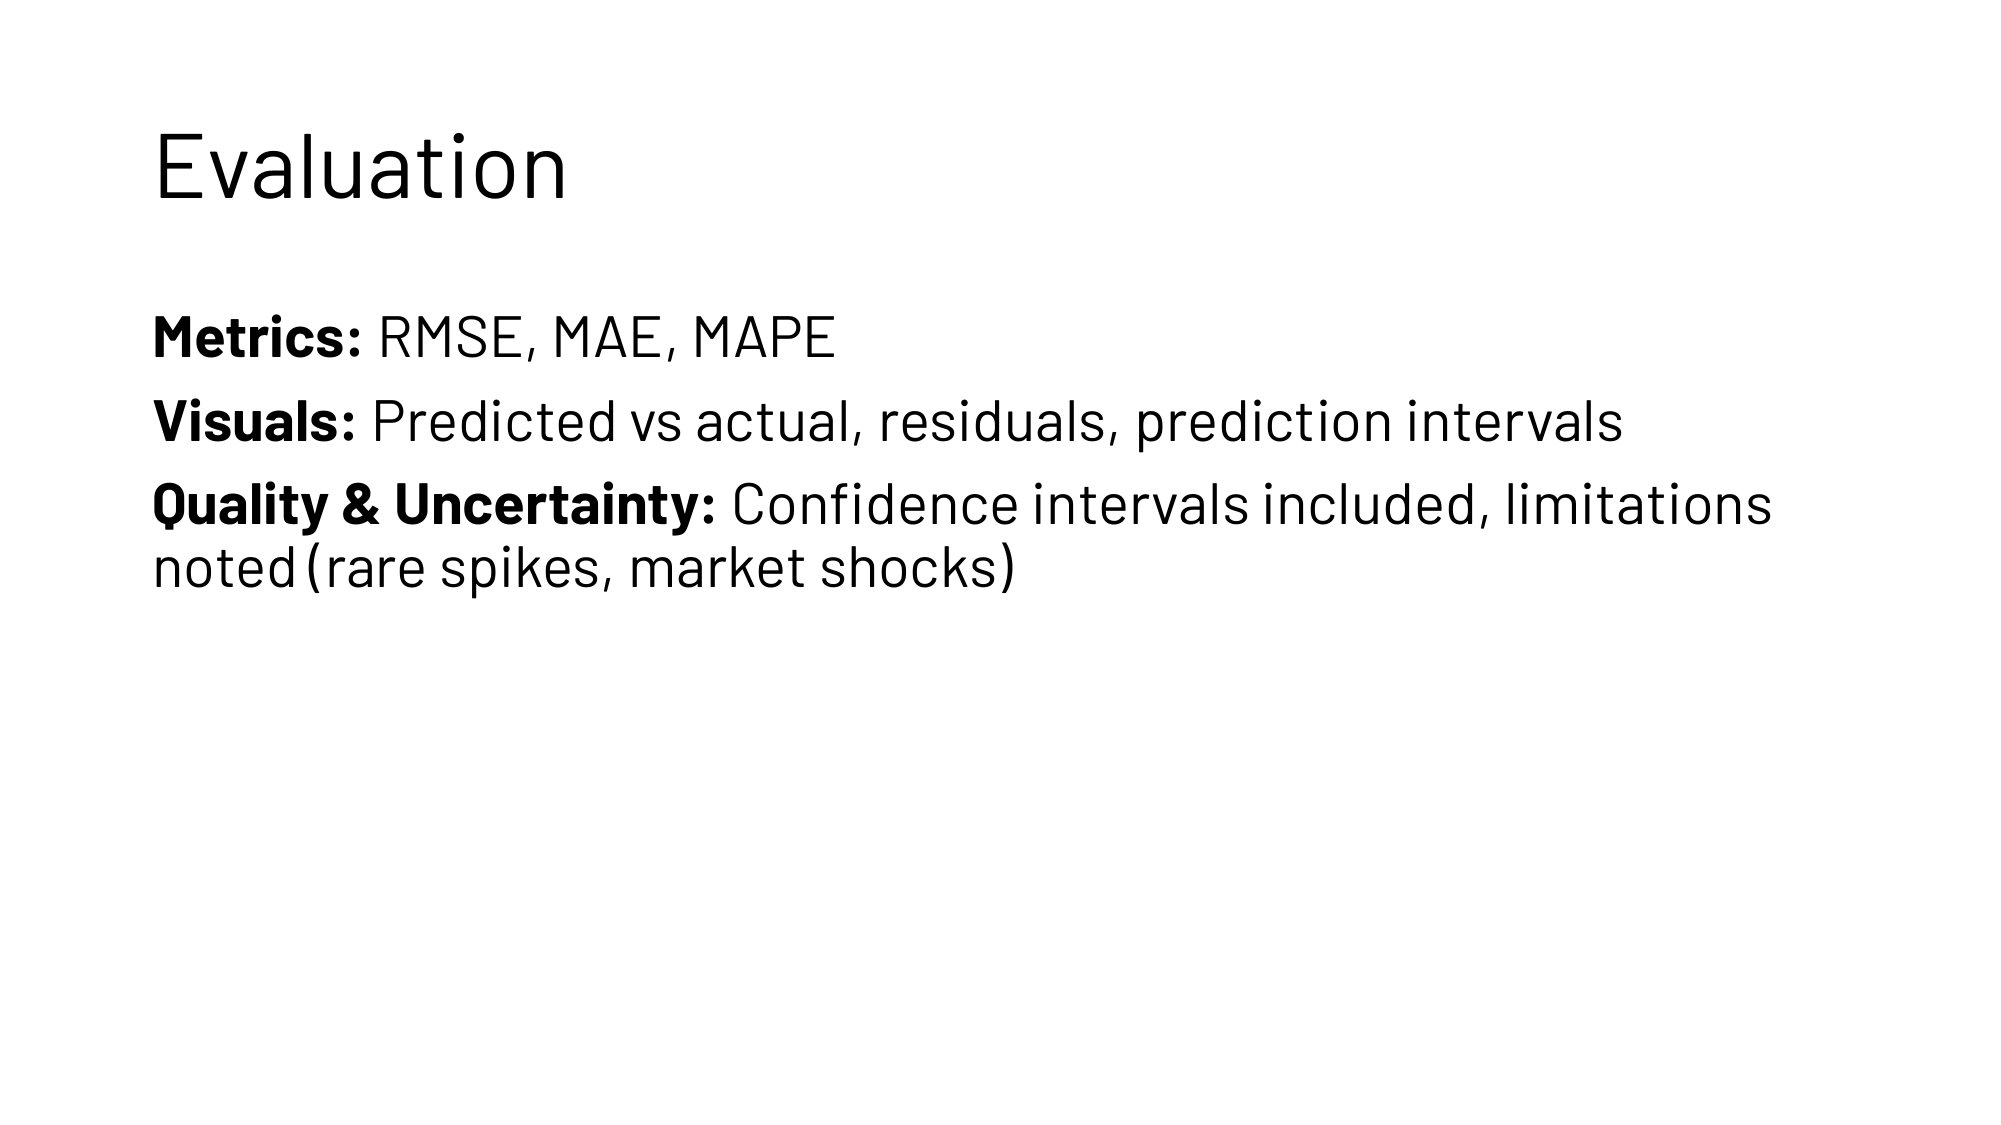

# Evaluation
Metrics: RMSE, MAE, MAPE
Visuals: Predicted vs actual, residuals, prediction intervals
Quality & Uncertainty: Confidence intervals included, limitations noted (rare spikes, market shocks)